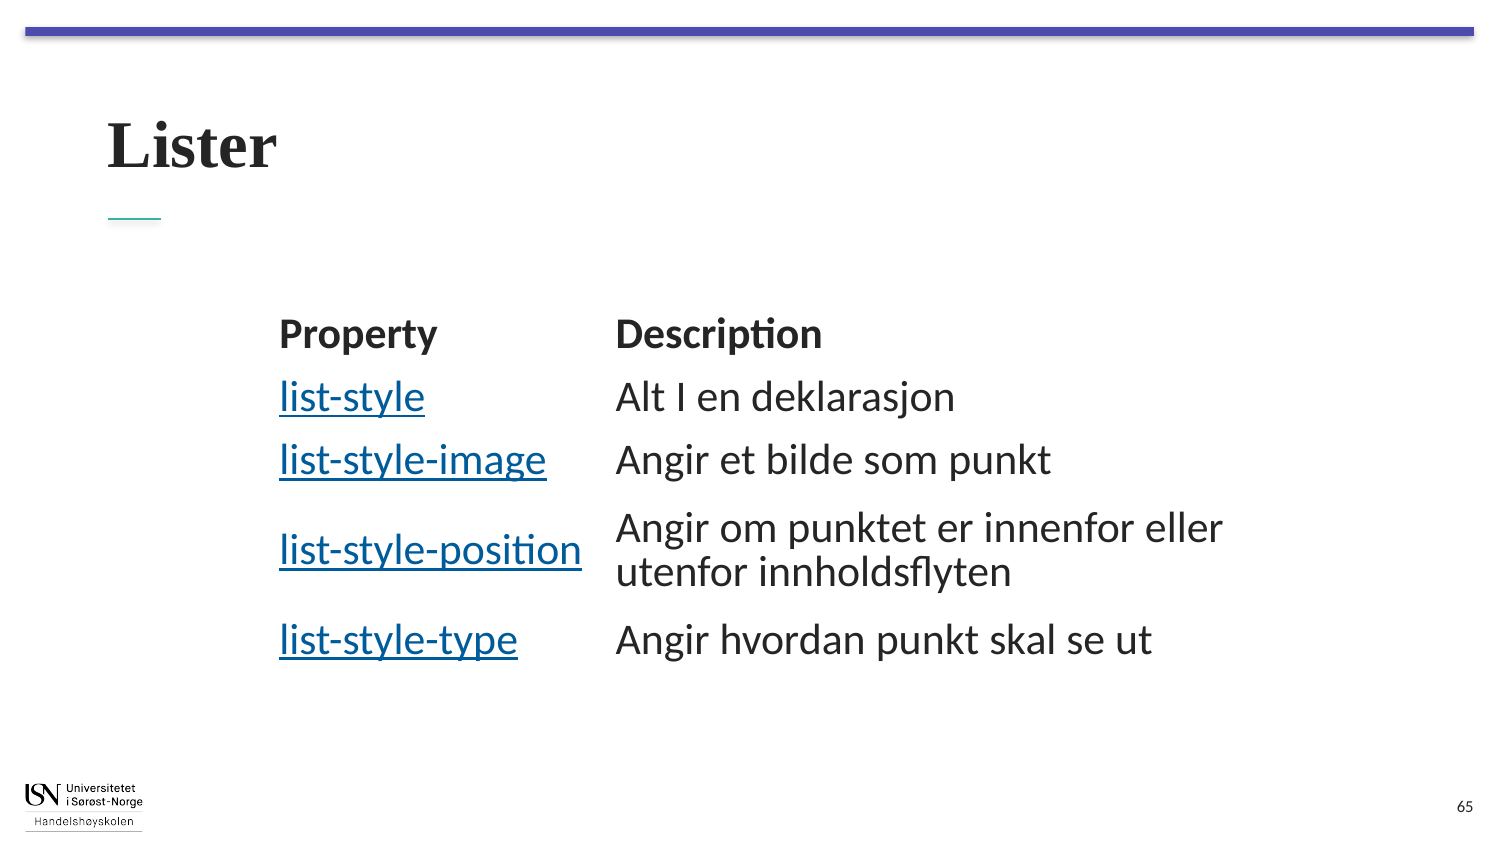

# Lister
| Property | Description |
| --- | --- |
| list-style | Alt I en deklarasjon |
| list-style-image | Angir et bilde som punkt |
| list-style-position | Angir om punktet er innenfor eller utenfor innholdsflyten |
| list-style-type | Angir hvordan punkt skal se ut |
65